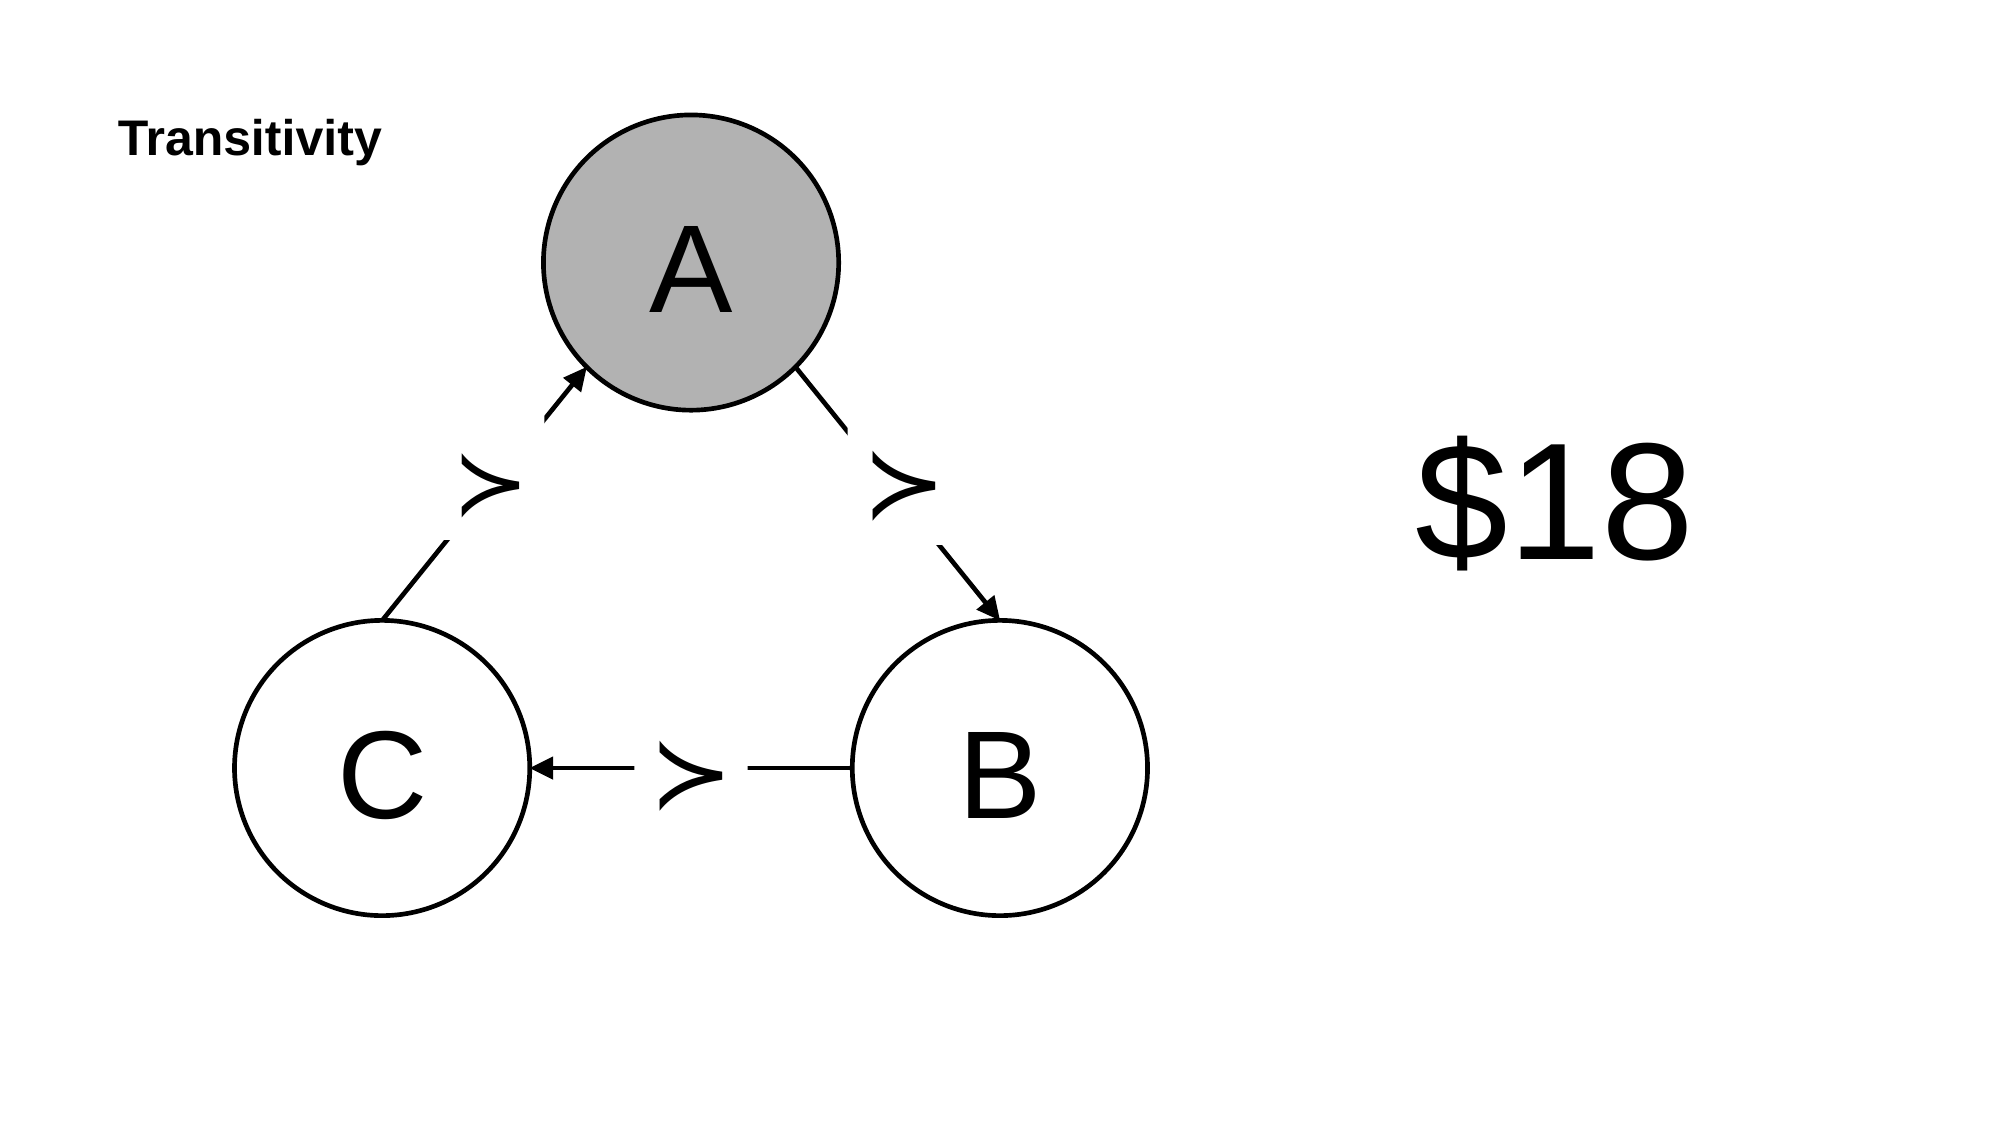

# Transitivity
A
$18
≻
≻
C
B
≻